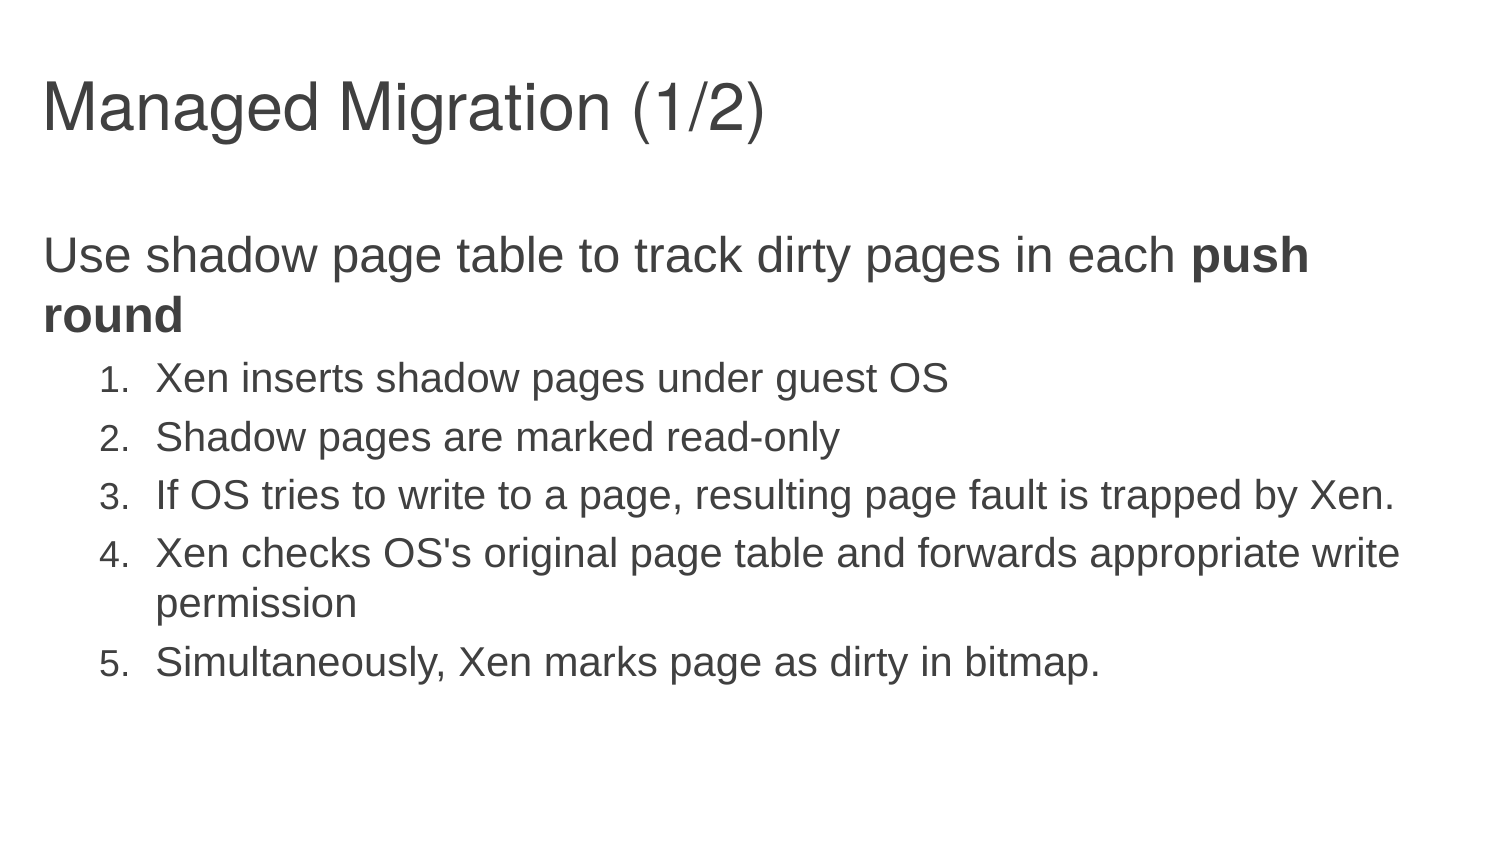

# Managed Migration (1/2)
Use shadow page table to track dirty pages in each push round
Xen inserts shadow pages under guest OS
Shadow pages are marked read-only
If OS tries to write to a page, resulting page fault is trapped by Xen.
Xen checks OS's original page table and forwards appropriate write permission
Simultaneously, Xen marks page as dirty in bitmap.